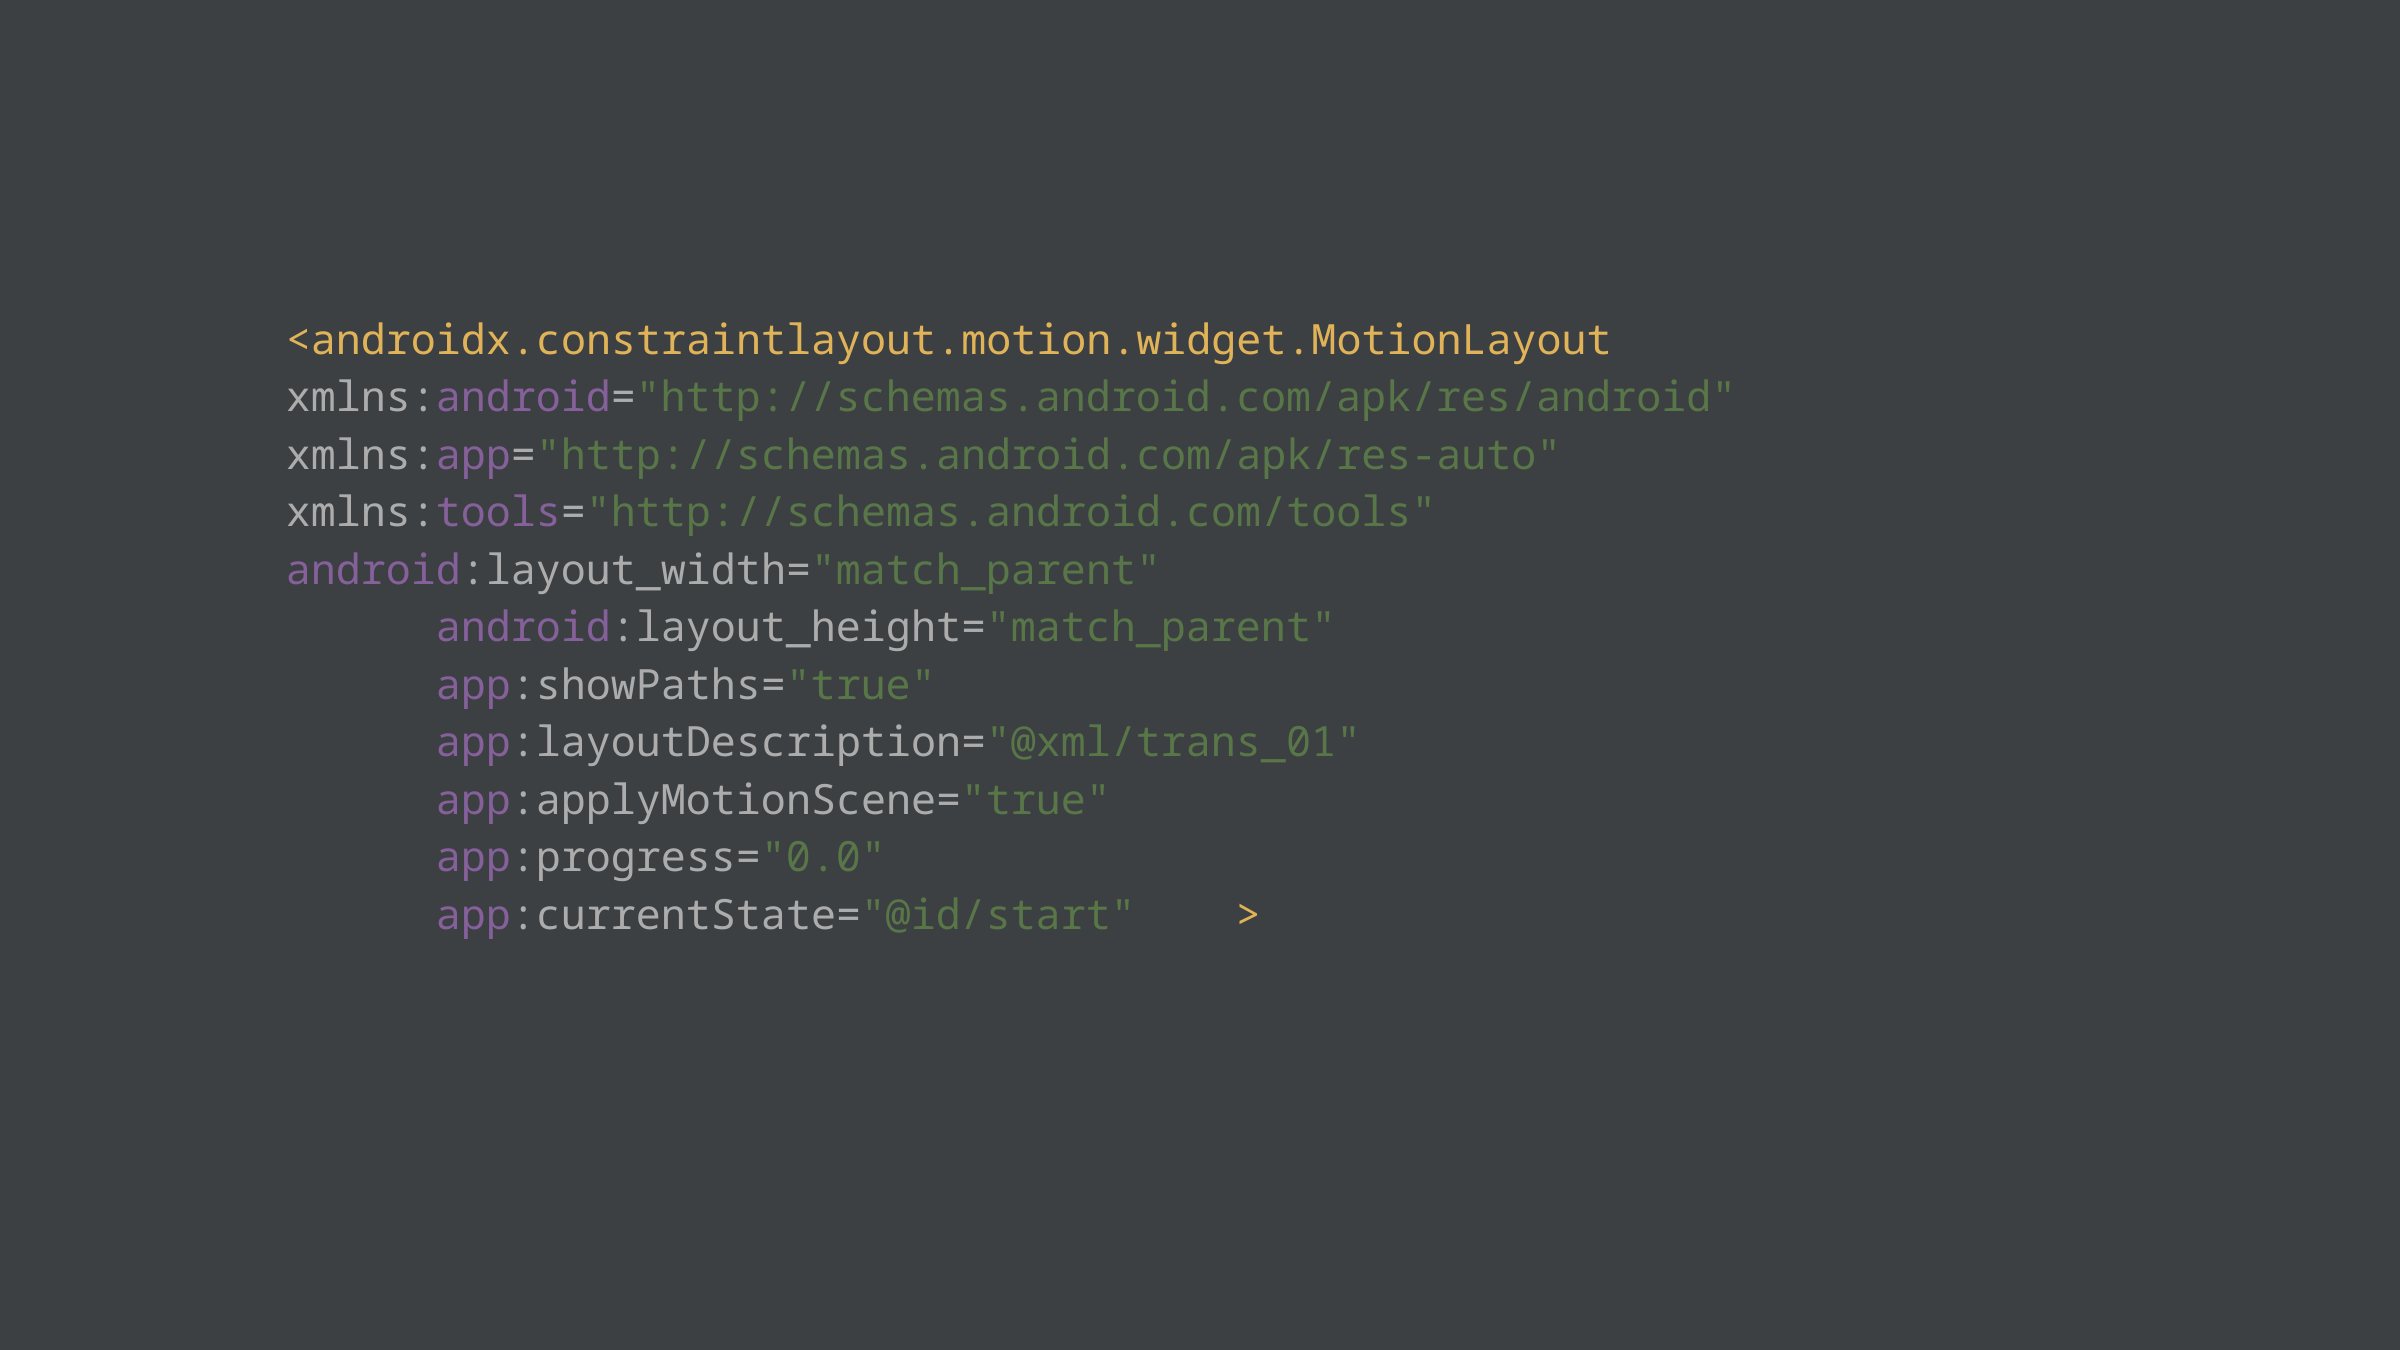

<androidx.constraintlayout.motion.widget.MotionLayout        	xmlns:android="http://schemas.android.com/apk/res/android"    	xmlns:app="http://schemas.android.com/apk/res-auto"    	xmlns:tools="http://schemas.android.com/tools"    	android:layout_width="match_parent"
	android:layout_height="match_parent"
	app:showPaths="true"
	app:layoutDescription="@xml/trans_01"
	app:applyMotionScene="true"
	app:progress="0.0"
	app:currentState="@id/start"    >